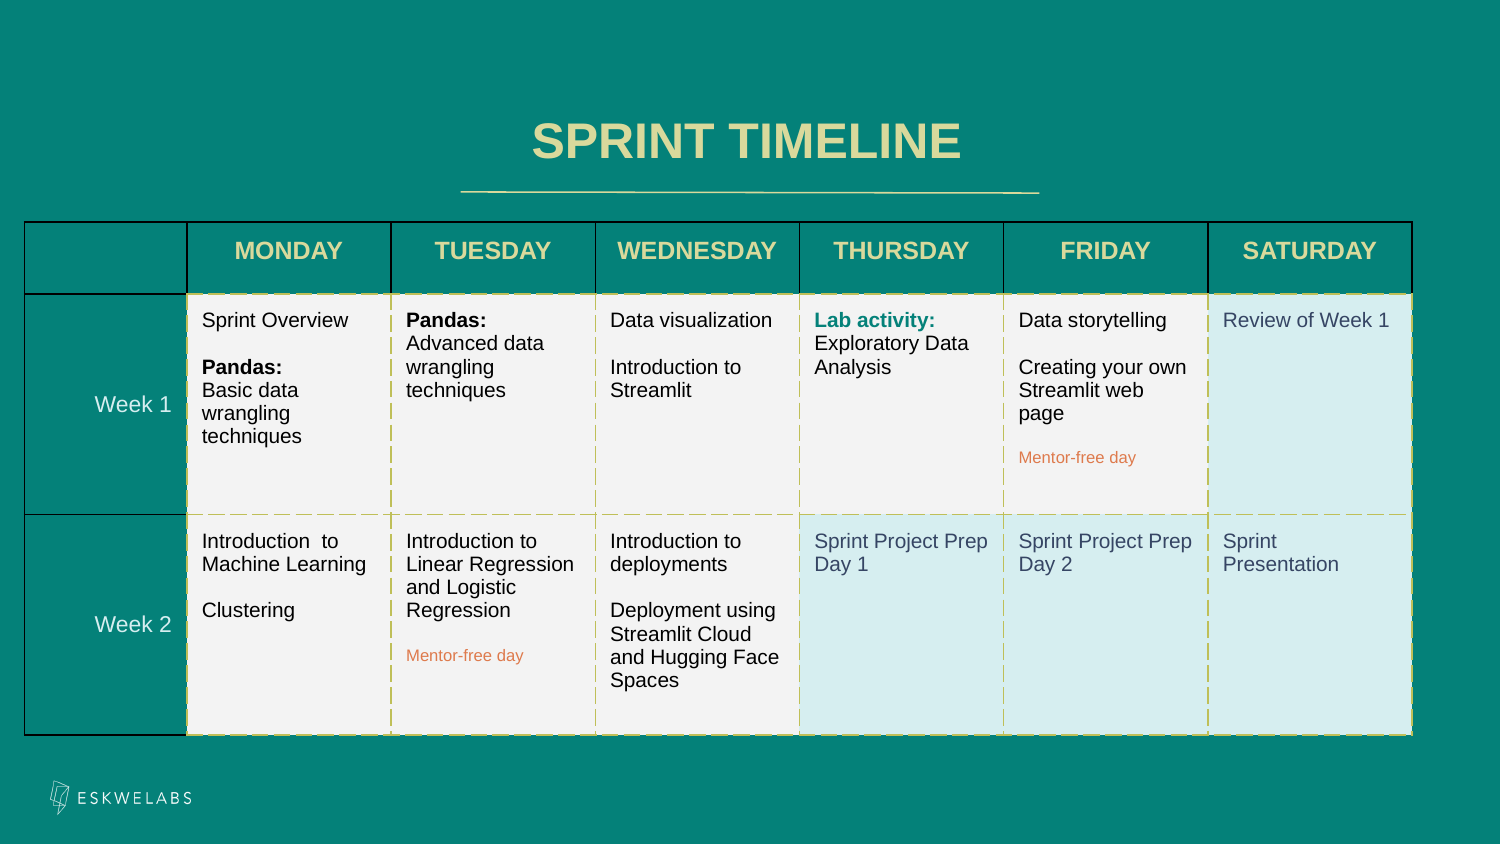

SPRINT TIMELINE
|  | MONDAY | TUESDAY | WEDNESDAY | THURSDAY | FRIDAY | SATURDAY |
| --- | --- | --- | --- | --- | --- | --- |
| Week 1 | Sprint Overview Pandas: Basic data wrangling techniques | Pandas: Advanced data wrangling techniques | Data visualization Introduction to Streamlit | Lab activity: Exploratory Data Analysis | Data storytelling Creating your own Streamlit web page Mentor-free day | Review of Week 1 |
| Week 2 | Introduction to Machine Learning Clustering | Introduction to Linear Regression and Logistic Regression Mentor-free day | Introduction to deployments Deployment using Streamlit Cloud and Hugging Face Spaces | Sprint Project Prep Day 1 | Sprint Project Prep Day 2 | Sprint Presentation |